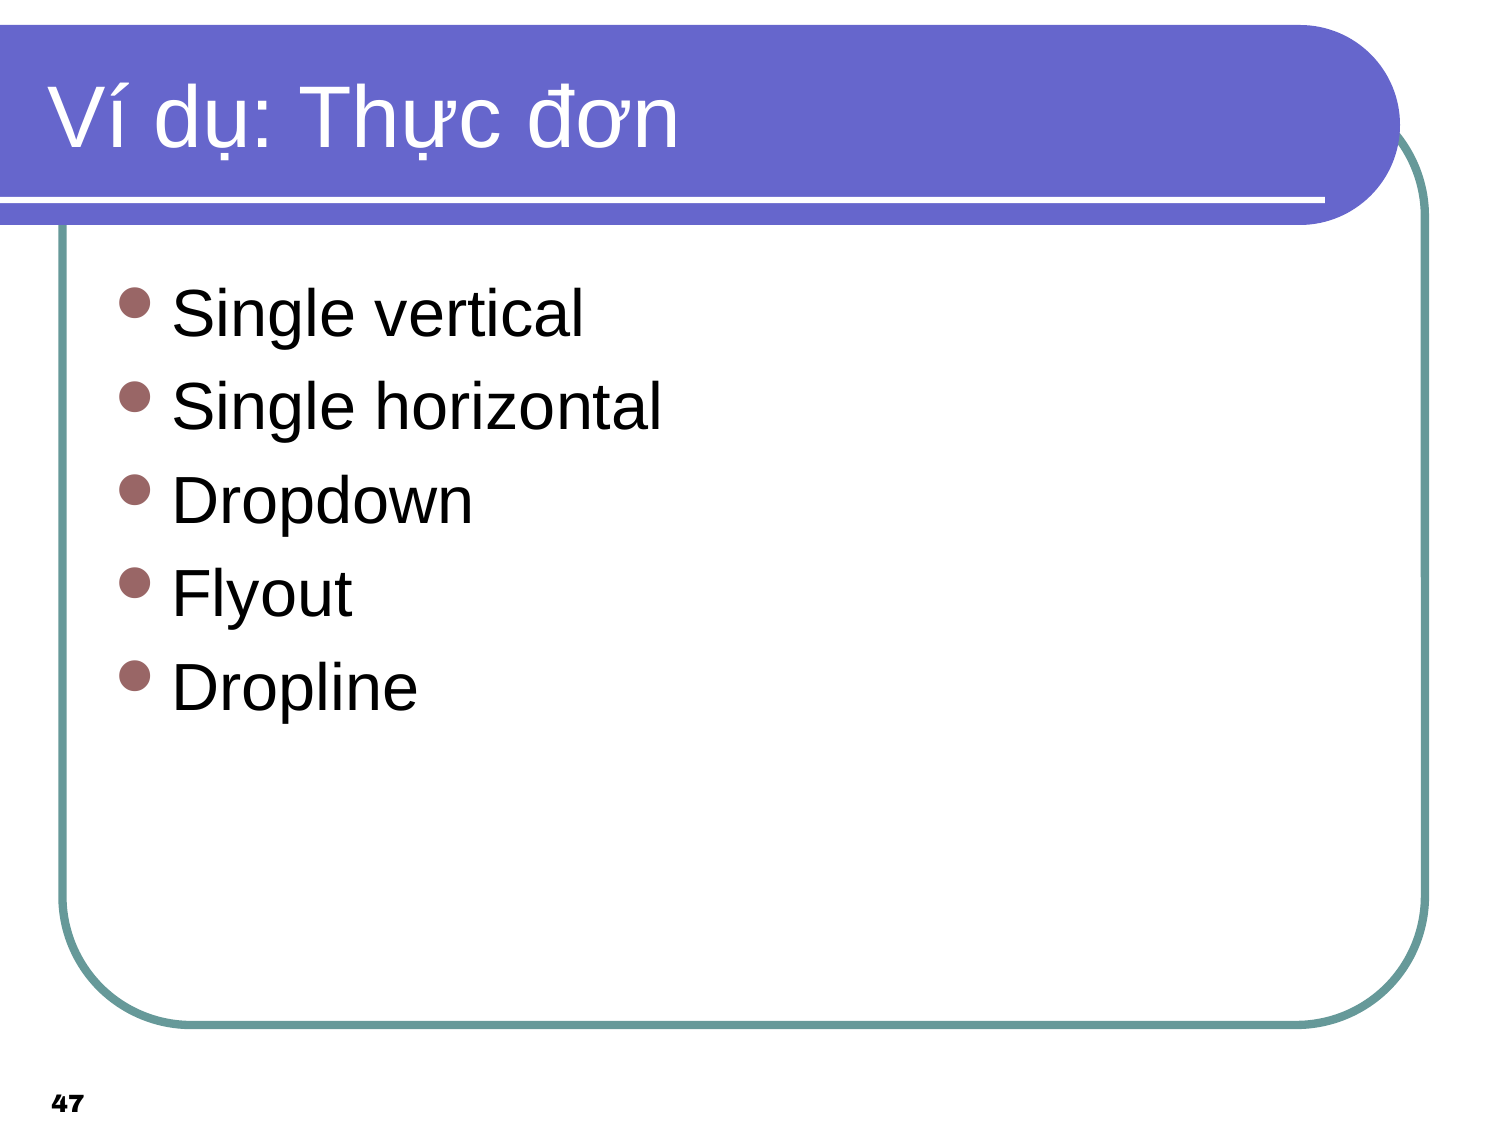

# Ví dụ: Thực đơn
Single vertical
Single horizontal
Dropdown
Flyout
Dropline
47